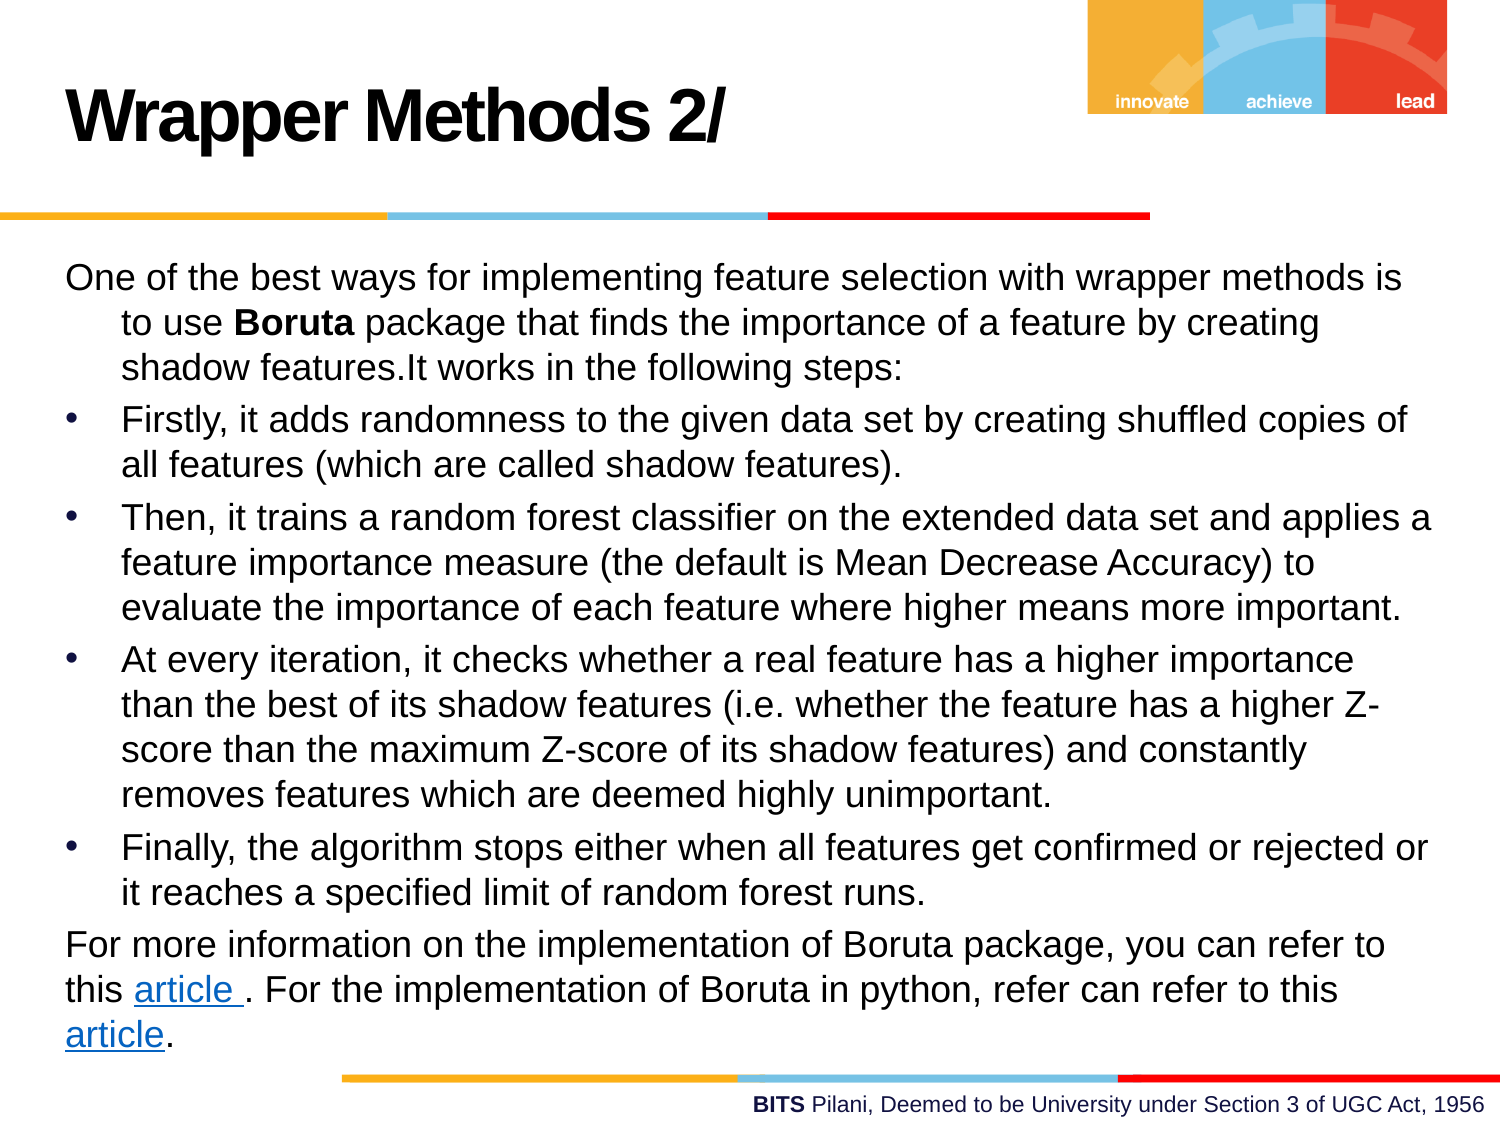

Wrapper Methods 2/
One of the best ways for implementing feature selection with wrapper methods is to use Boruta package that finds the importance of a feature by creating shadow features.It works in the following steps:
Firstly, it adds randomness to the given data set by creating shuffled copies of all features (which are called shadow features).
Then, it trains a random forest classifier on the extended data set and applies a feature importance measure (the default is Mean Decrease Accuracy) to evaluate the importance of each feature where higher means more important.
At every iteration, it checks whether a real feature has a higher importance than the best of its shadow features (i.e. whether the feature has a higher Z-score than the maximum Z-score of its shadow features) and constantly removes features which are deemed highly unimportant.
Finally, the algorithm stops either when all features get confirmed or rejected or it reaches a specified limit of random forest runs.
For more information on the implementation of Boruta package, you can refer to this article . For the implementation of Boruta in python, refer can refer to this article.